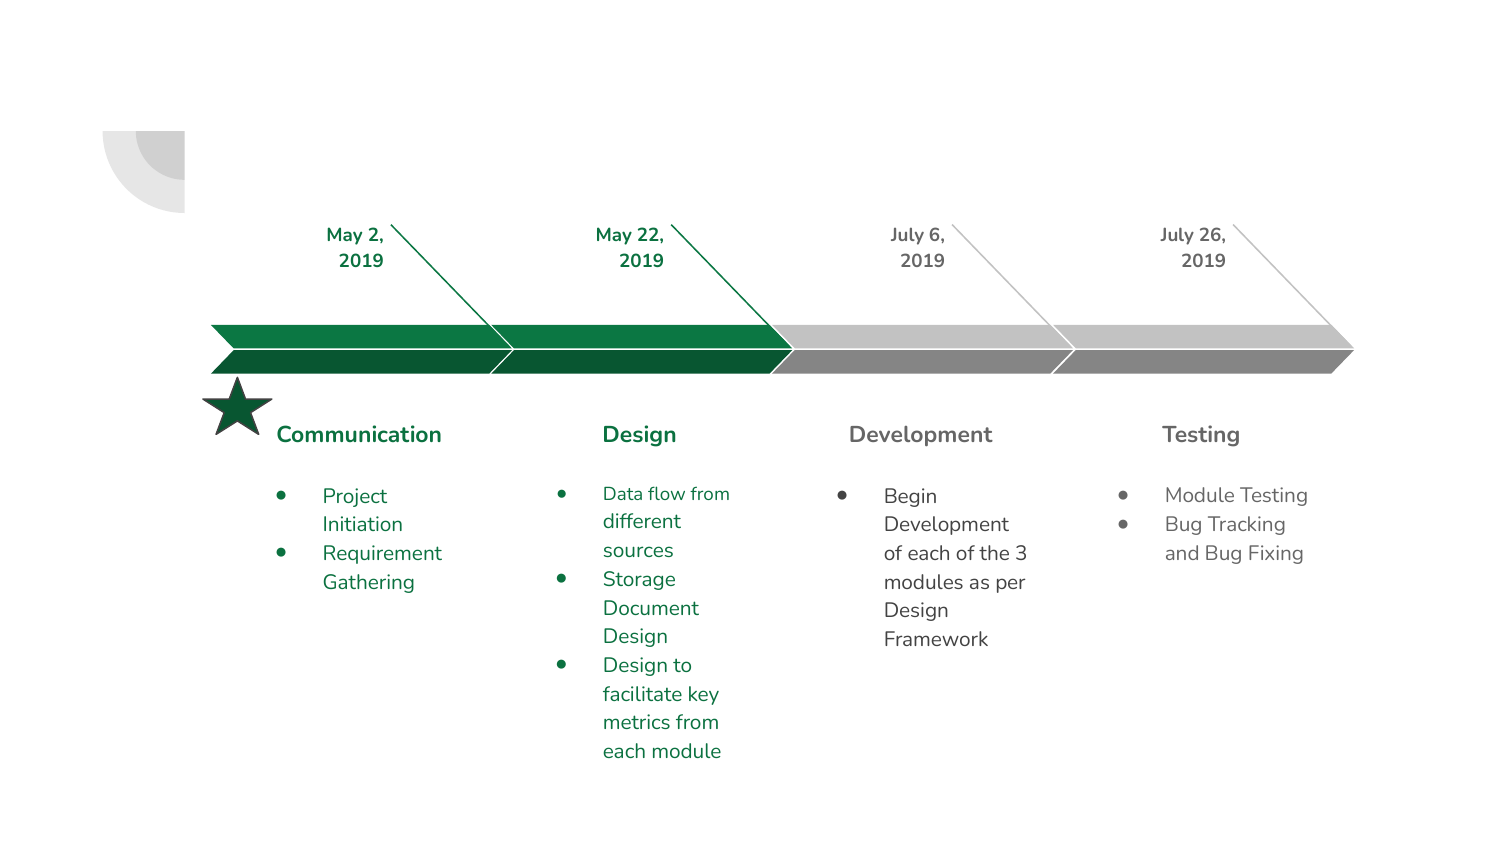

July 26, 2019

Testing
Module Testing
Bug Tracking and Bug Fixing
July 6, 2019

Development
Begin Development of each of the 3 modules as per Design Framework
May 2, 2019

Communication
Project Initiation
Requirement Gathering
May 22, 2019

Design
Data flow from different sources
Storage Document Design
Design to facilitate key metrics from each module